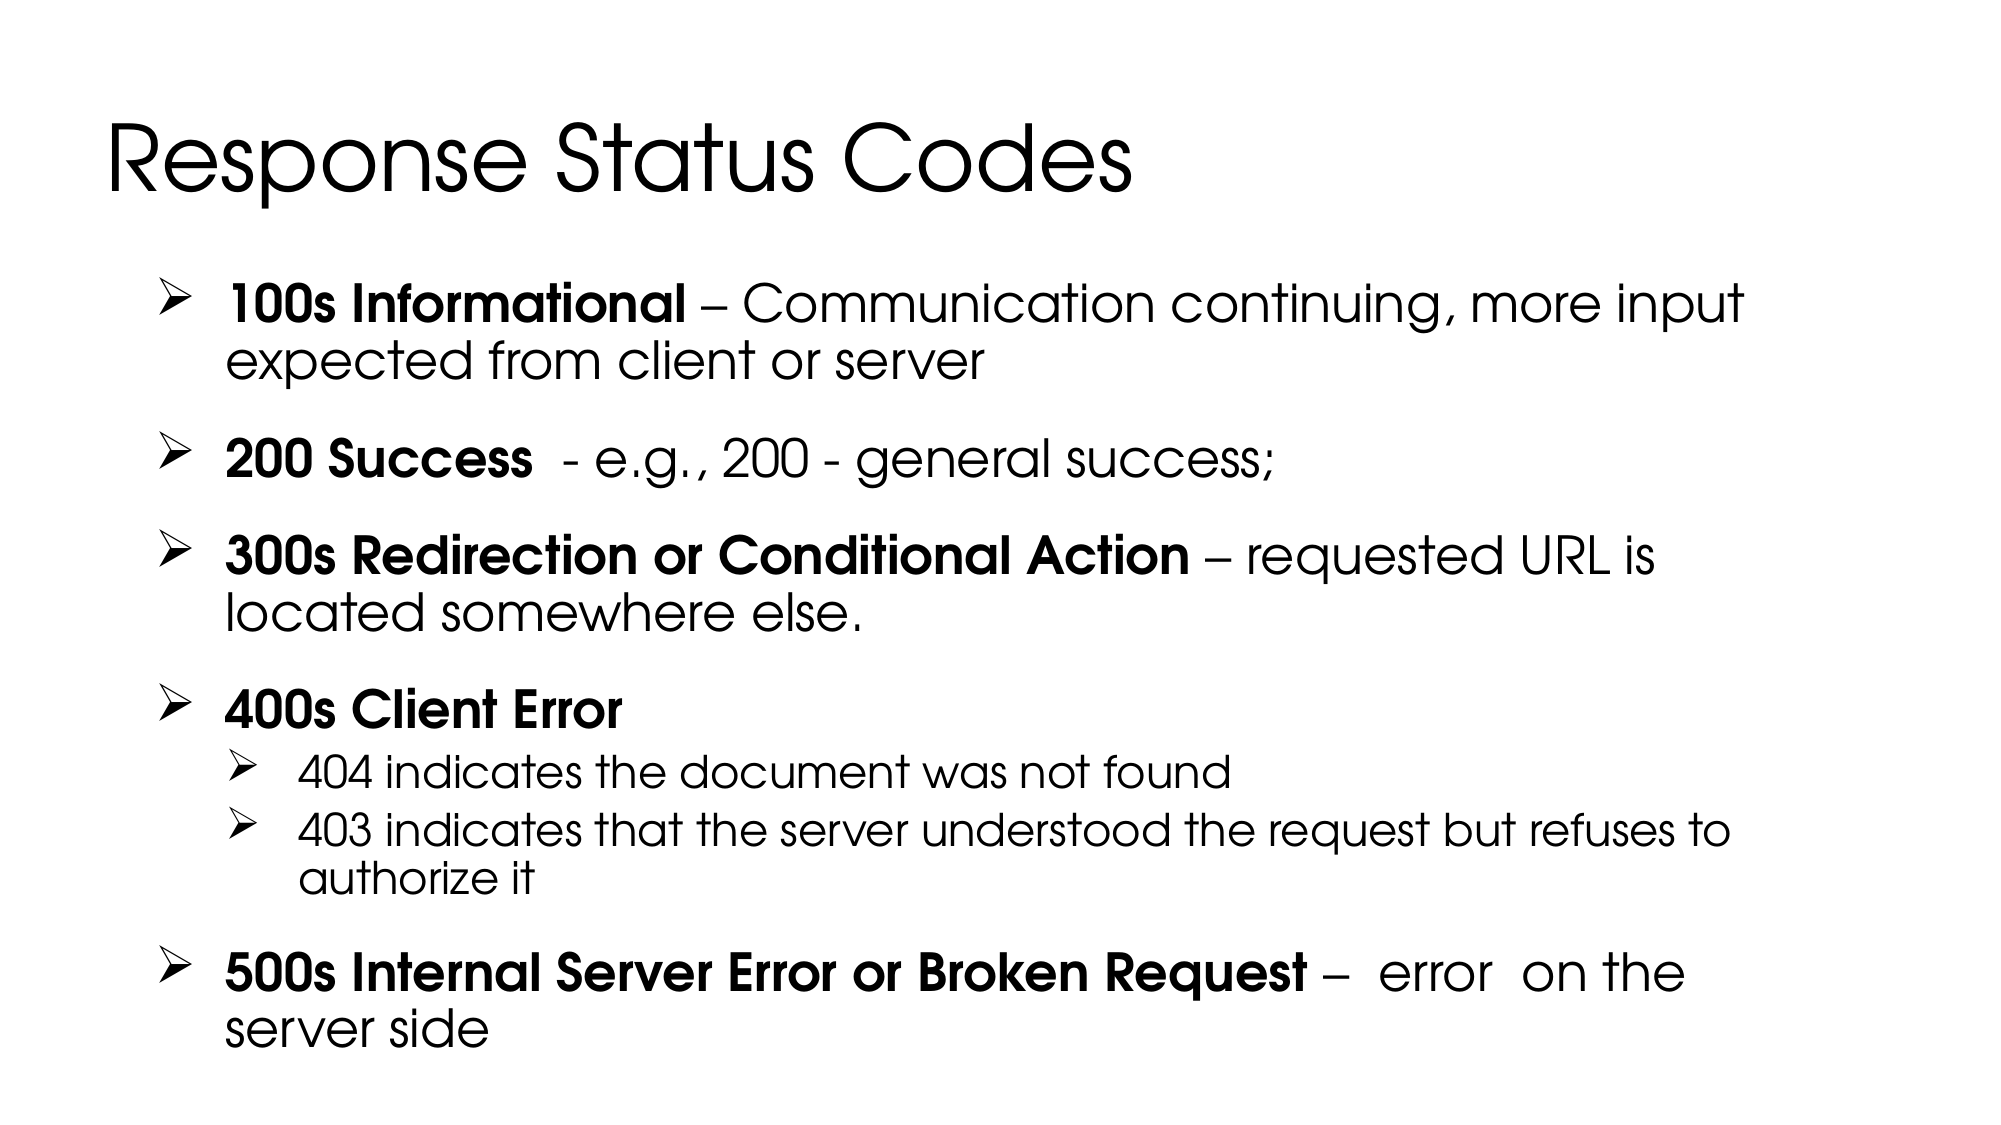

# Response Status Codes
100s Informational – Communication continuing, more input expected from client or server
200 Success  - e.g., 200 - general success;
300s Redirection or Conditional Action – requested URL is located somewhere else.
400s Client Error
404 indicates the document was not found
403 indicates that the server understood the request but refuses to authorize it
500s Internal Server Error or Broken Request –  error  on the server side